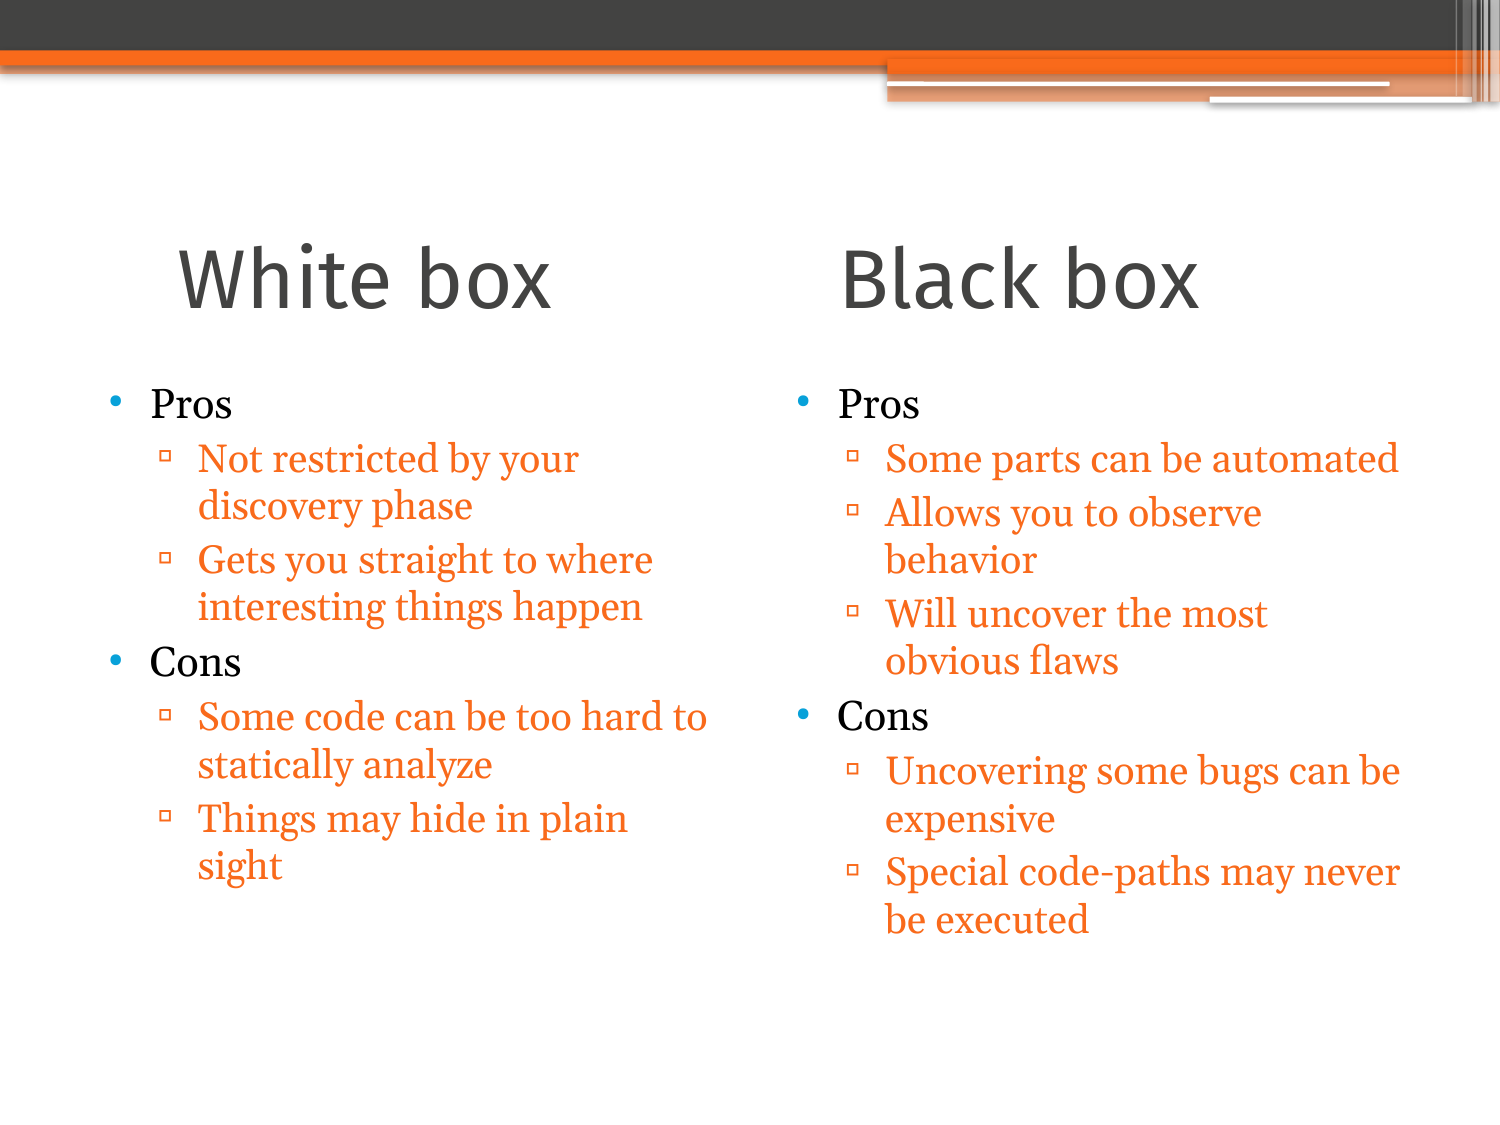

# White box             Black box
Pros
Not restricted by your discovery phase
Gets you straight to where interesting things happen
Cons
Some code can be too hard to statically analyze
Things may hide in plain sight

Pros
Some parts can be automated
Allows you to observe behavior
Will uncover the most obvious flaws
Cons
Uncovering some bugs can be expensive
Special code-paths may never be executed